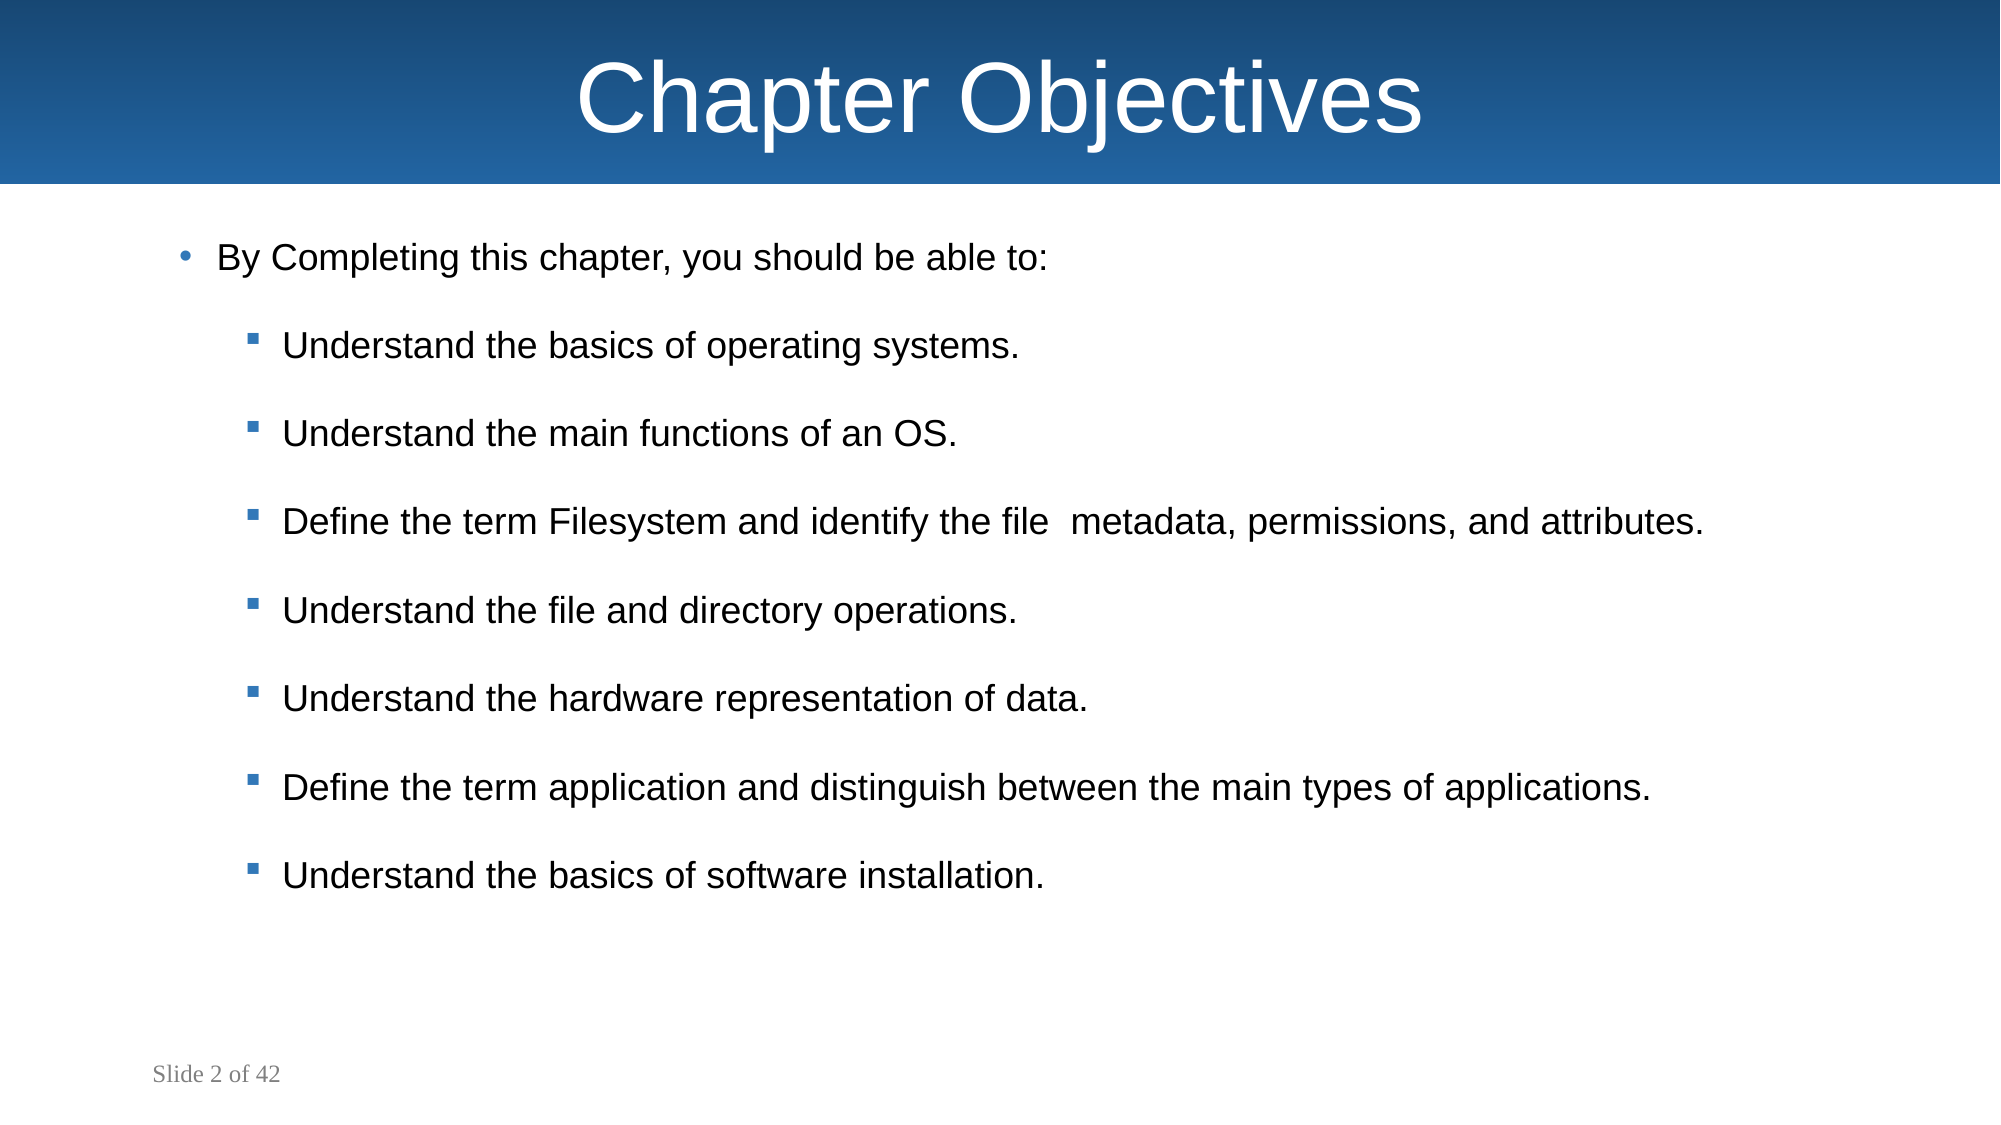

Chapter Objectives
By Completing this chapter, you should be able to:
Understand the basics of operating systems.
Understand the main functions of an OS.
Define the term Filesystem and identify the file  metadata, permissions, and attributes.
Understand the file and directory operations.
Understand the hardware representation of data.
Define the term application and distinguish between the main types of applications.
Understand the basics of software installation.

Slide 2 of 42